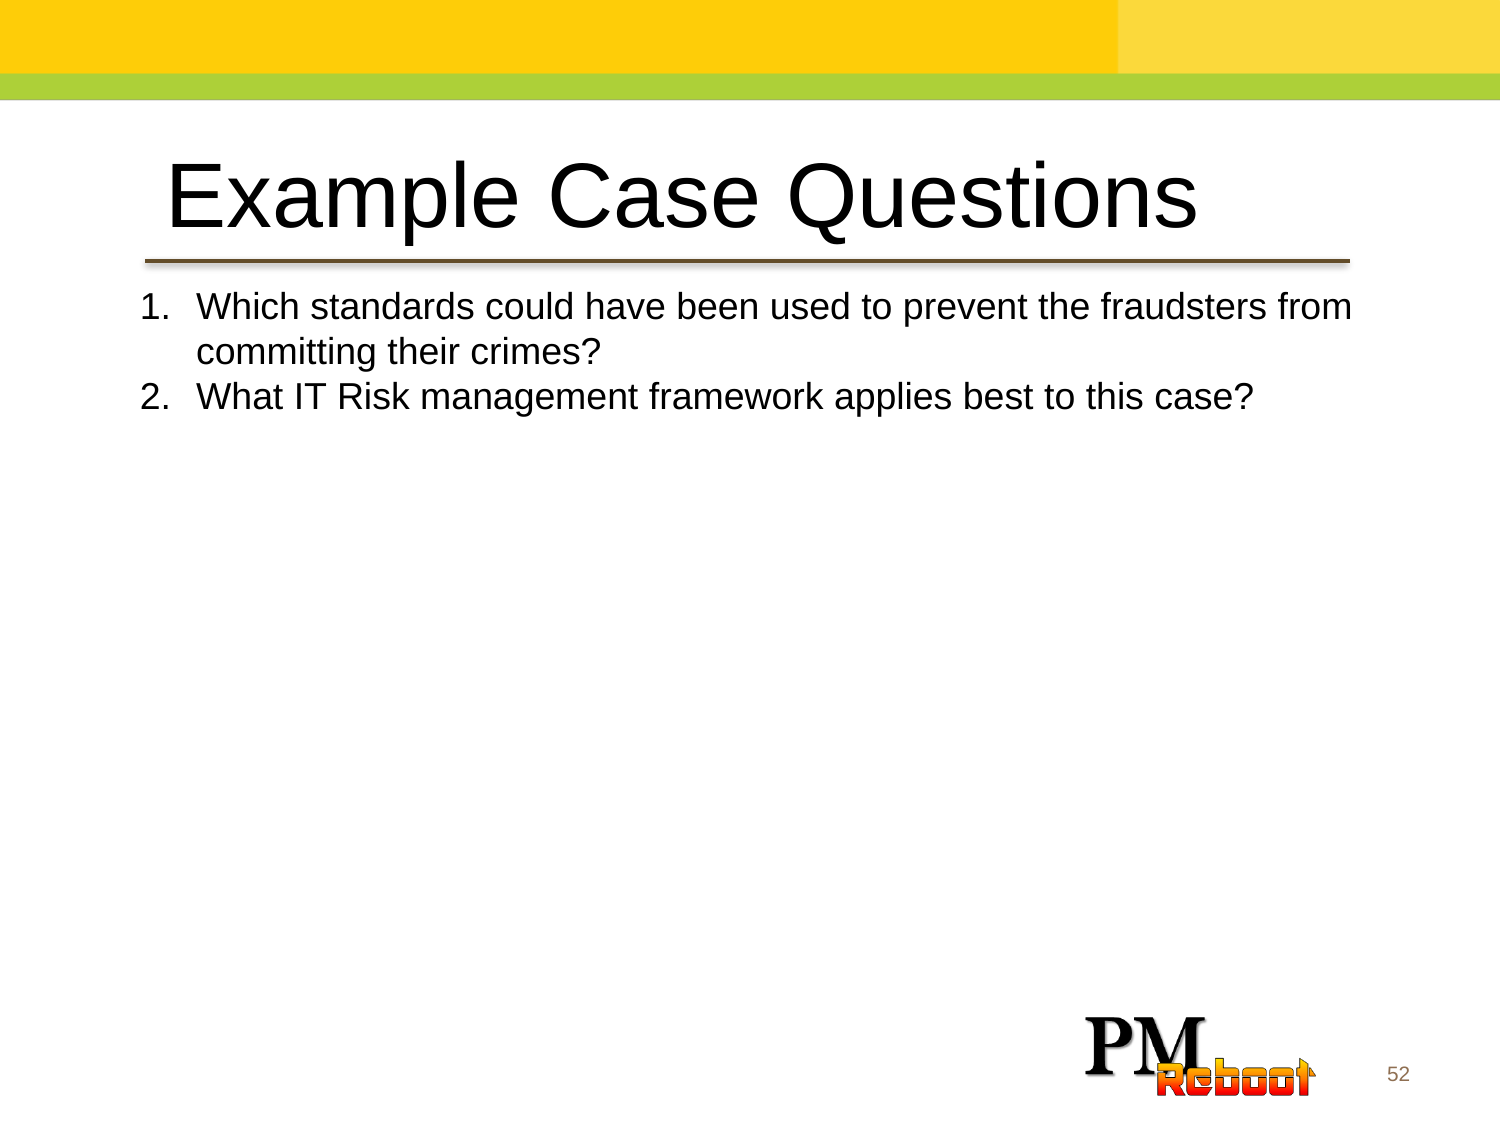

Example Case Questions
Which standards could have been used to prevent the fraudsters from committing their crimes?
What IT Risk management framework applies best to this case?
52